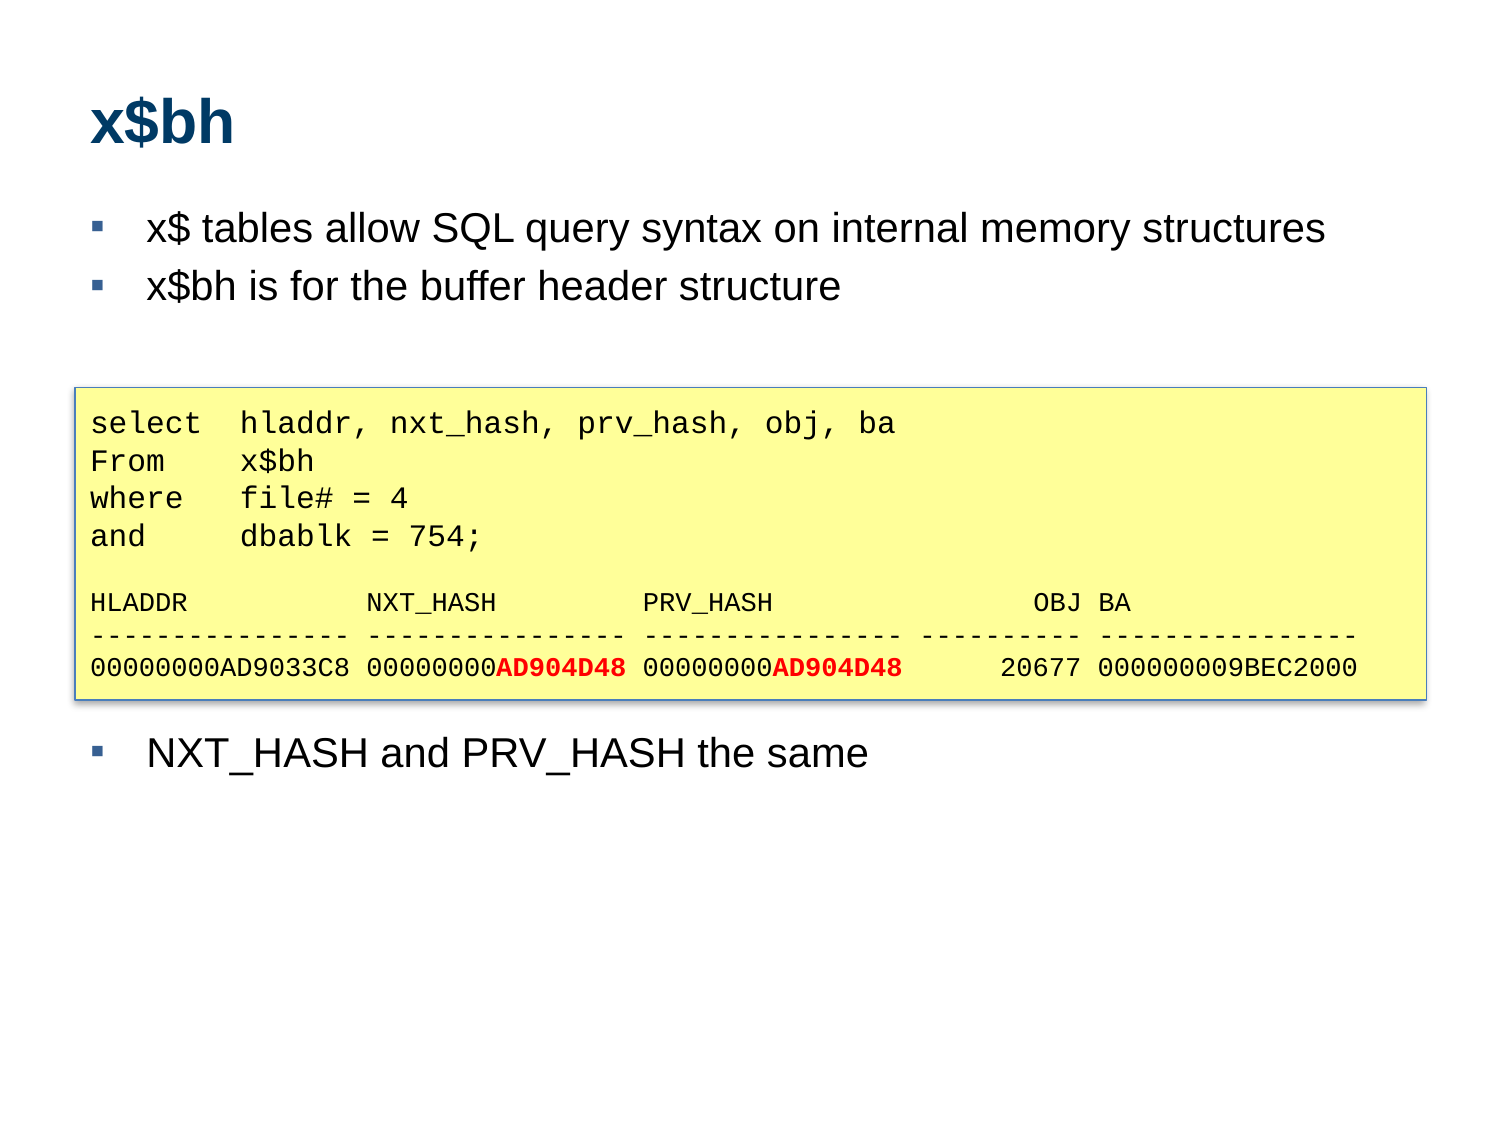

# x$bh
x$ tables allow SQL query syntax on internal memory structures
x$bh is for the buffer header structure

NXT_HASH and PRV_HASH the same

select  hladdr, nxt_hash, prv_hash, obj, ba
From    x$bh
where   file# = 4
and     dbablk = 754;

HLADDR           NXT_HASH         PRV_HASH                OBJ BA
---------------- ---------------- ---------------- ---------- ----------------
00000000AD9033C8 00000000AD904D48 00000000AD904D48      20677 000000009BEC2000
62